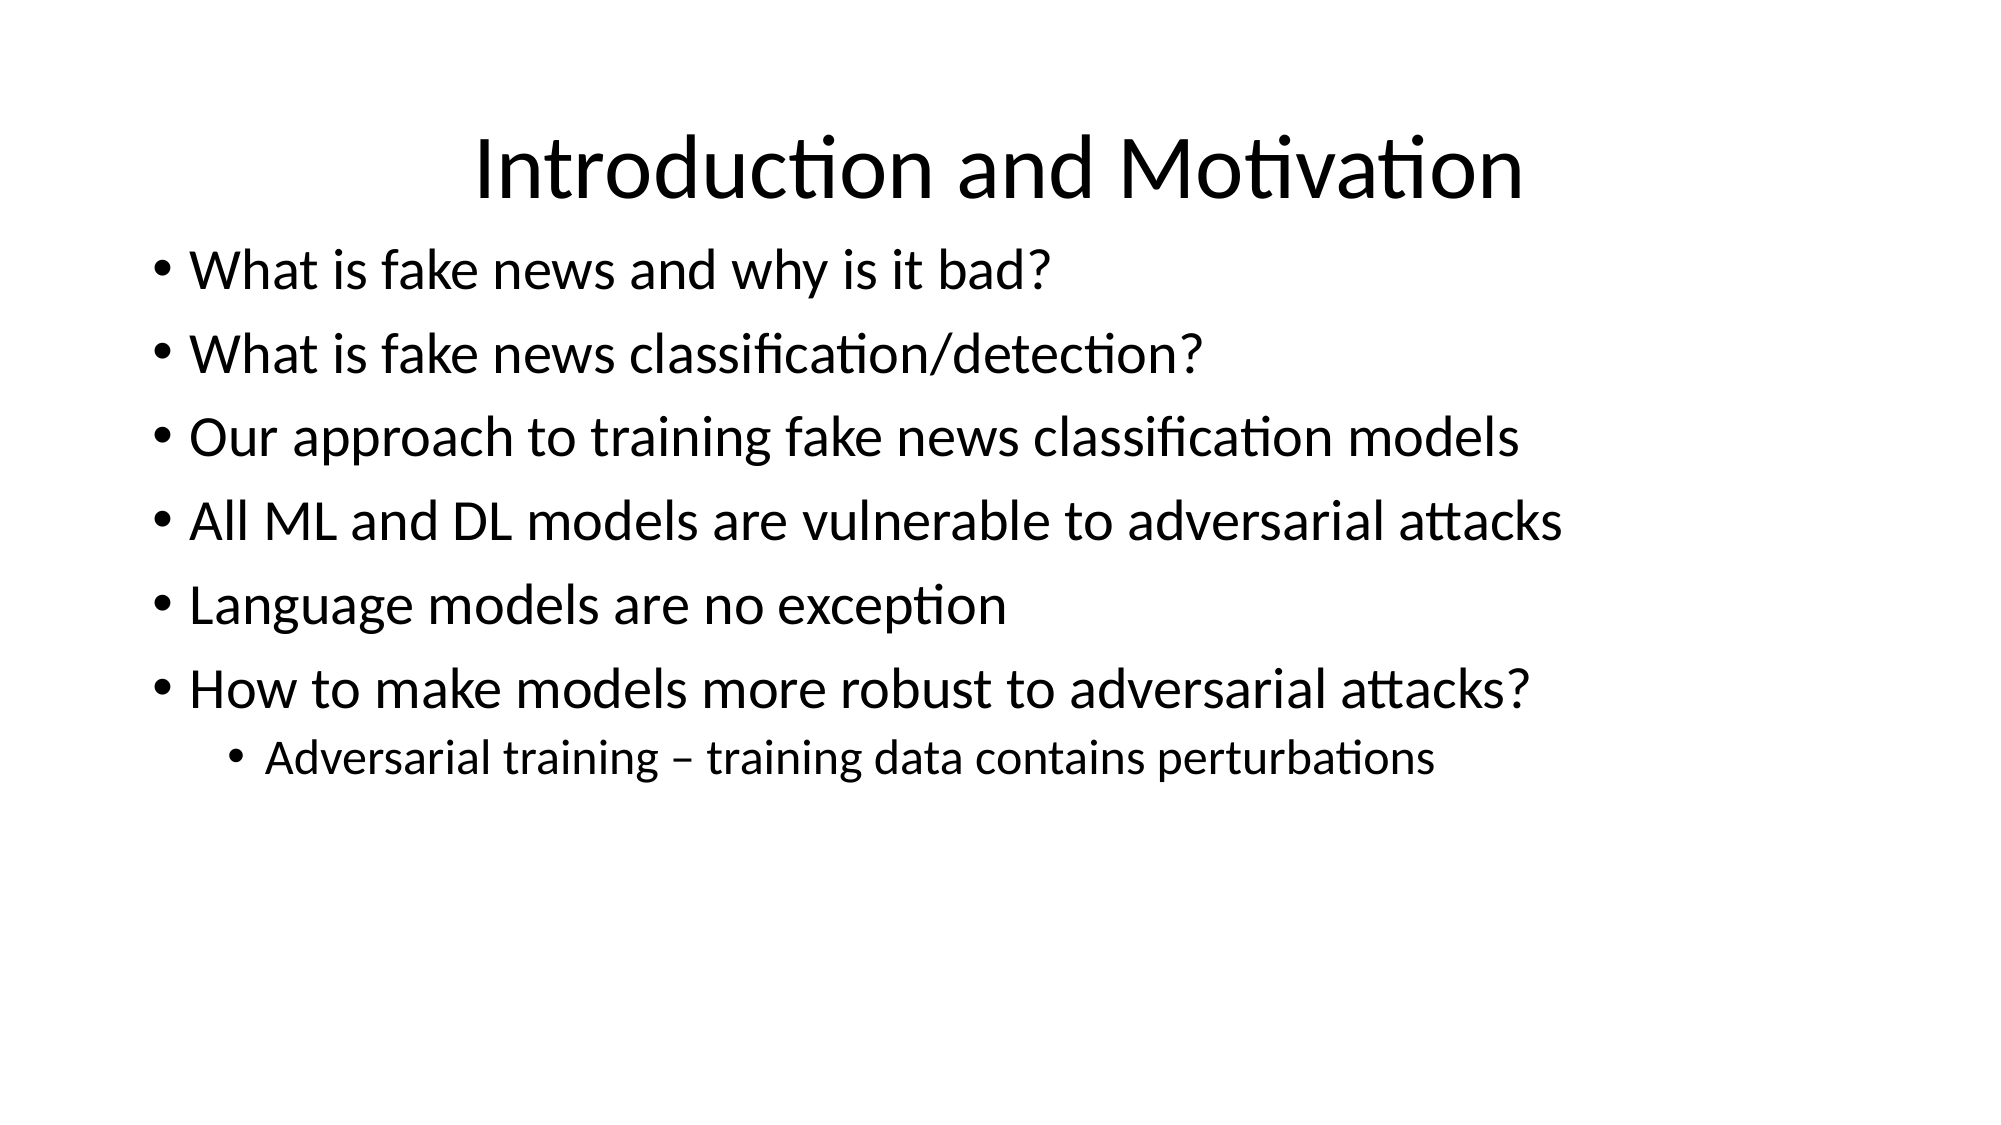

# Introduction and Motivation
What is fake news and why is it bad?
What is fake news classification/detection?
Our approach to training fake news classification models
All ML and DL models are vulnerable to adversarial attacks
Language models are no exception
How to make models more robust to adversarial attacks?
Adversarial training – training data contains perturbations